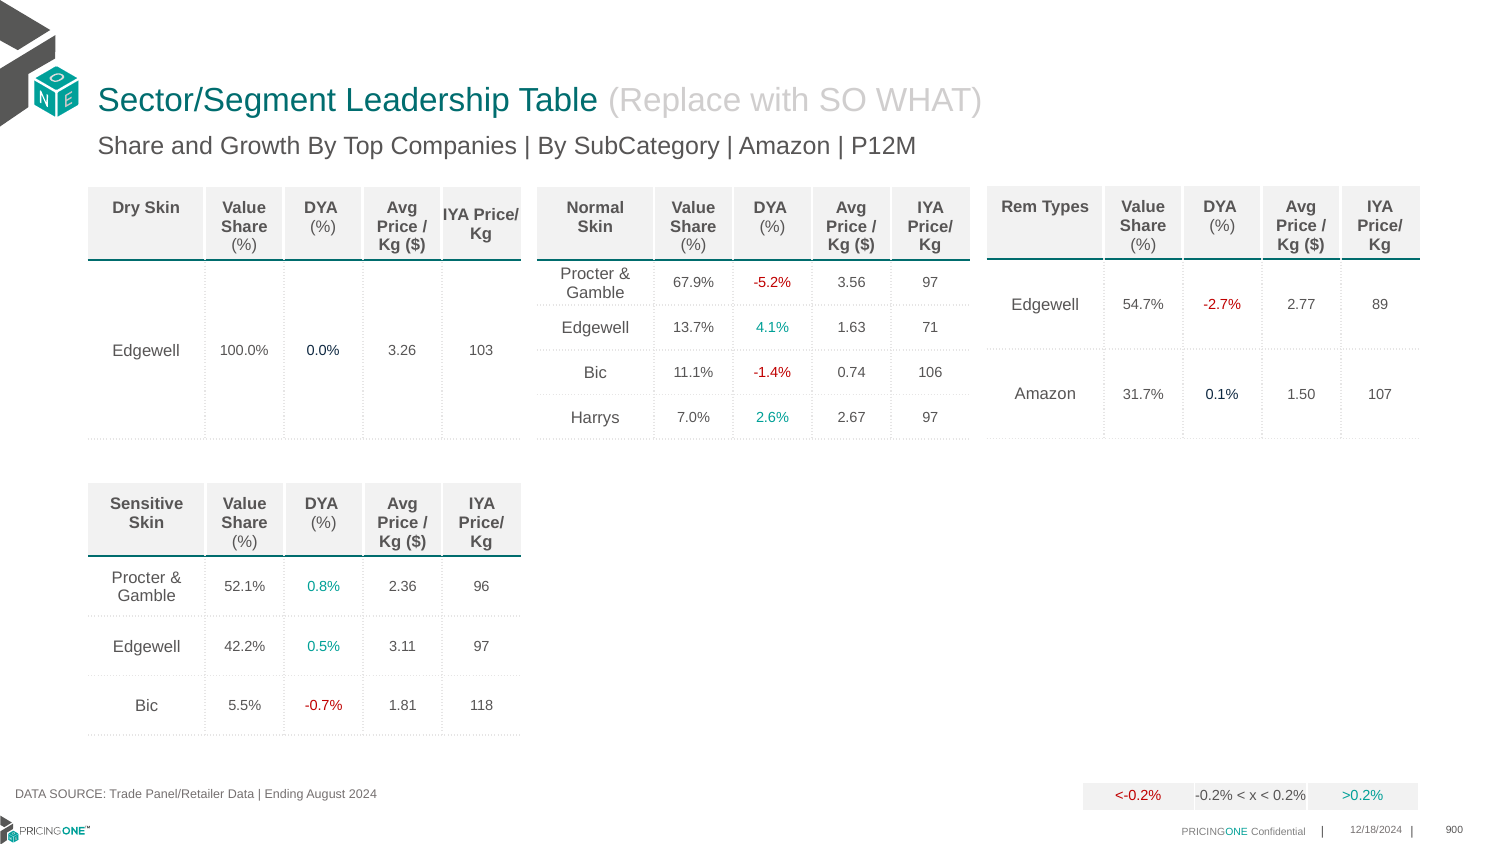

# Sector/Segment Leadership Table (Replace with SO WHAT)
Share and Growth By Top Companies | By SubCategory | Amazon | P12M
| Rem Types | Value Share (%) | DYA (%) | Avg Price /Kg ($) | IYA Price/Kg |
| --- | --- | --- | --- | --- |
| Edgewell | 54.7% | -2.7% | 2.77 | 89 |
| Amazon | 31.7% | 0.1% | 1.50 | 107 |
| Dry Skin | Value Share (%) | DYA (%) | Avg Price /Kg ($) | IYA Price/ Kg |
| --- | --- | --- | --- | --- |
| Edgewell | 100.0% | 0.0% | 3.26 | 103 |
| Normal Skin | Value Share (%) | DYA (%) | Avg Price /Kg ($) | IYA Price/Kg |
| --- | --- | --- | --- | --- |
| Procter & Gamble | 67.9% | -5.2% | 3.56 | 97 |
| Edgewell | 13.7% | 4.1% | 1.63 | 71 |
| Bic | 11.1% | -1.4% | 0.74 | 106 |
| Harrys | 7.0% | 2.6% | 2.67 | 97 |
| Sensitive Skin | Value Share (%) | DYA (%) | Avg Price /Kg ($) | IYA Price/Kg |
| --- | --- | --- | --- | --- |
| Procter & Gamble | 52.1% | 0.8% | 2.36 | 96 |
| Edgewell | 42.2% | 0.5% | 3.11 | 97 |
| Bic | 5.5% | -0.7% | 1.81 | 118 |
DATA SOURCE: Trade Panel/Retailer Data | Ending August 2024
| <-0.2% | -0.2% < x < 0.2% | >0.2% |
| --- | --- | --- |

12/18/2024
900